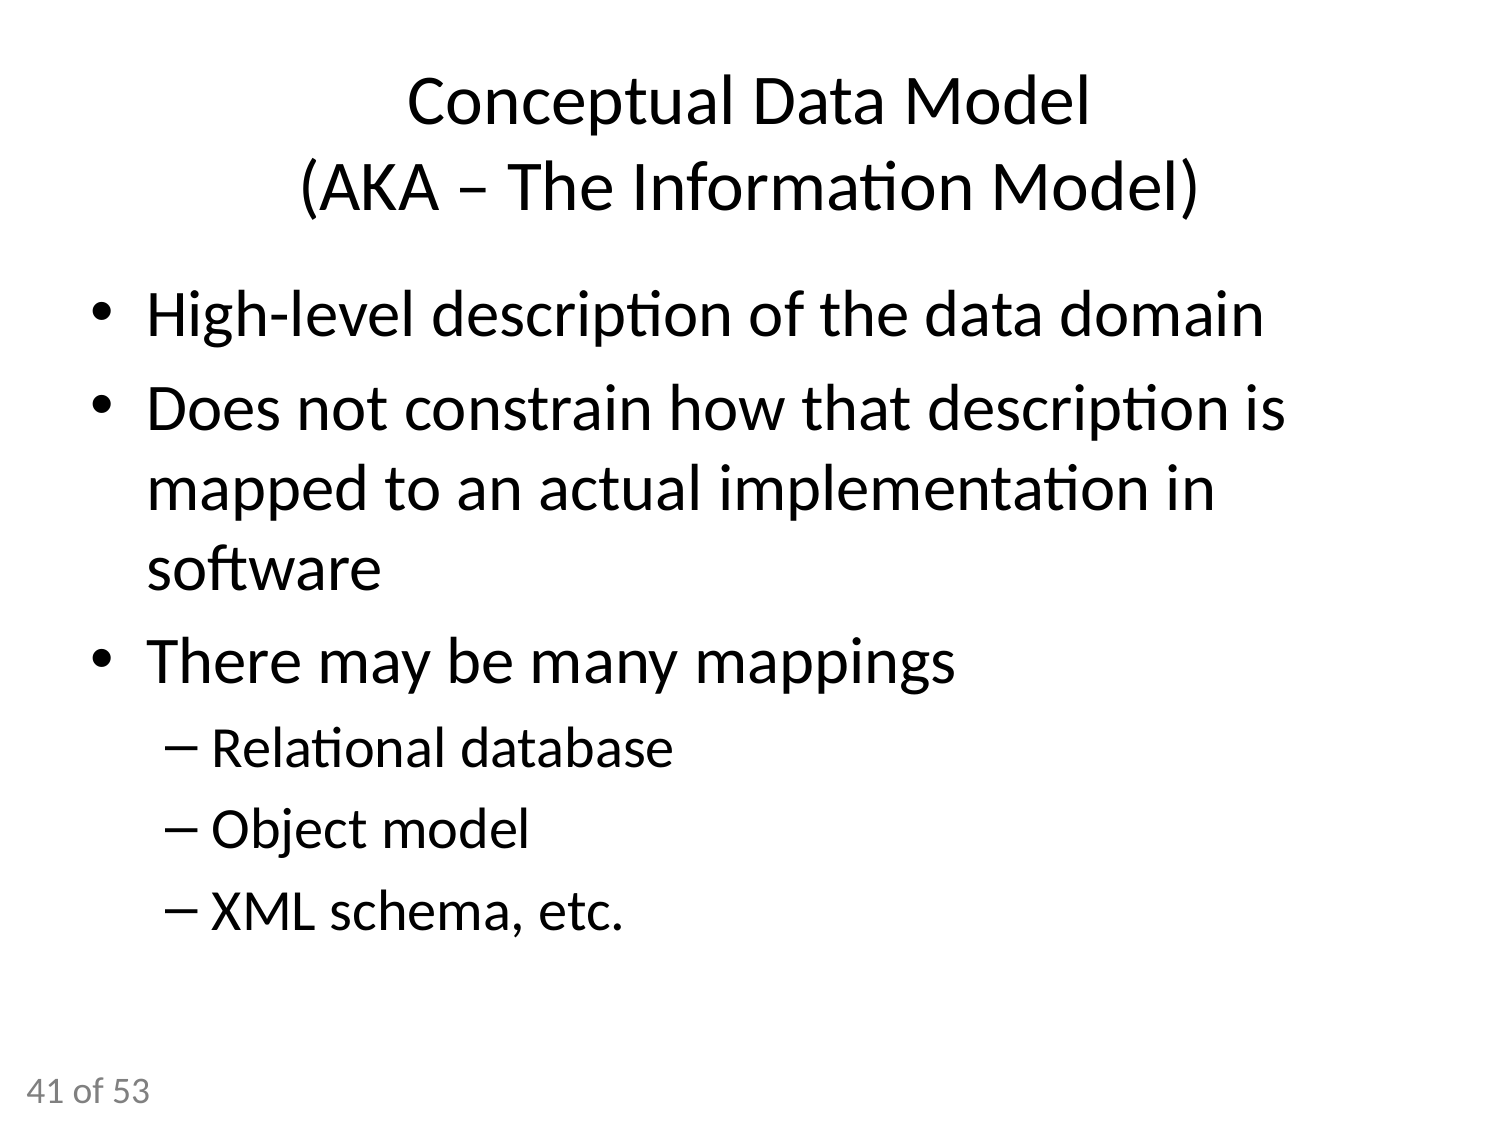

# Conceptual Data Model (AKA – The Information Model)
High-level description of the data domain
Does not constrain how that description is mapped to an actual implementation in software
There may be many mappings
Relational database
Object model
XML schema, etc.